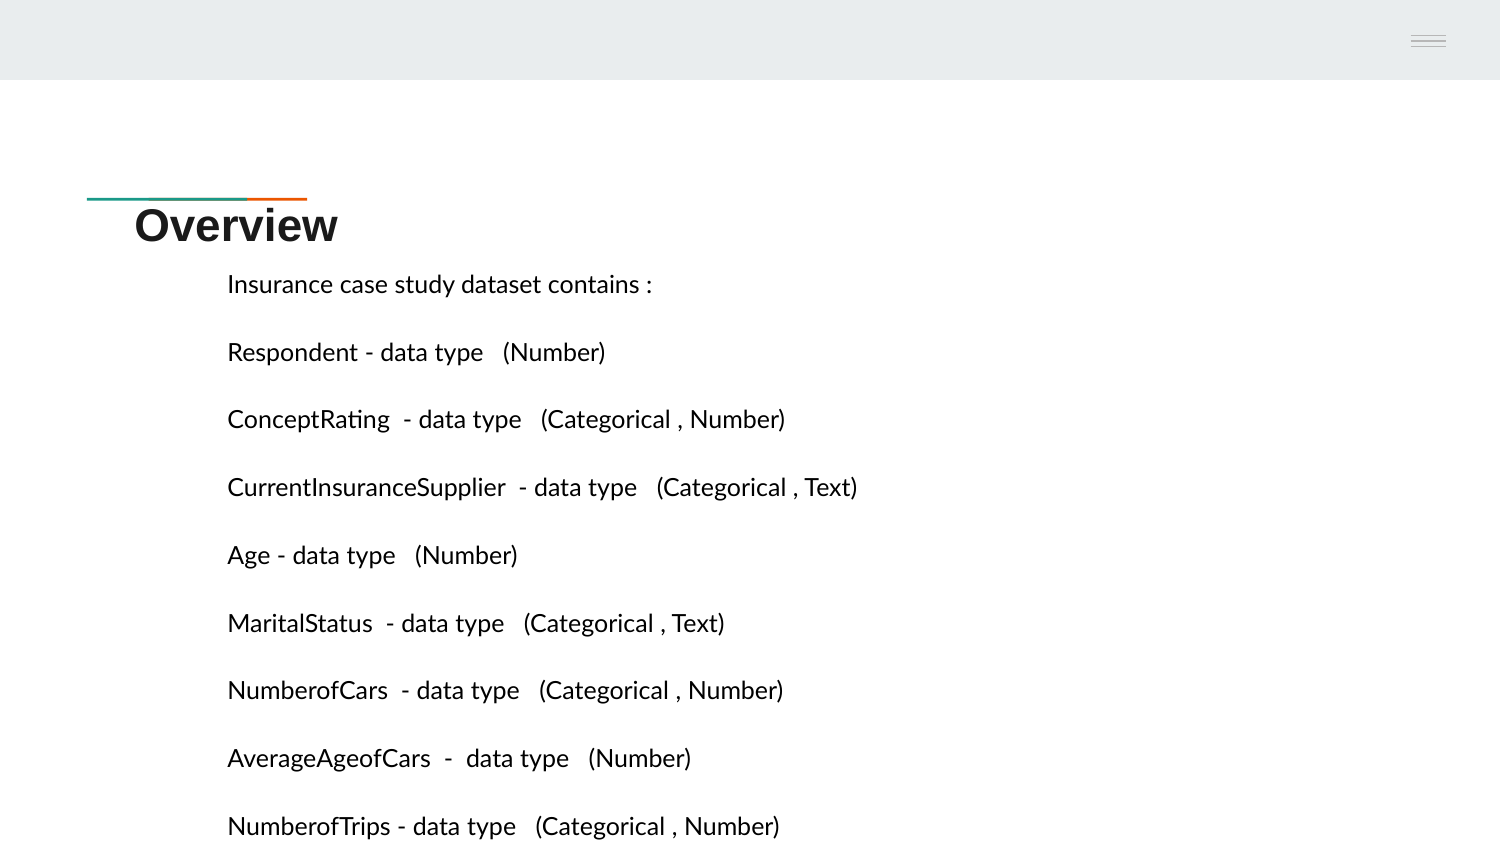

# Overview
Insurance case study dataset contains :
Respondent - data type   (Number)
ConceptRating  - data type   (Categorical , Number)
CurrentInsuranceSupplier  - data type   (Categorical , Text)
Age - data type   (Number)
MaritalStatus  - data type   (Categorical , Text)
NumberofCars  - data type   (Categorical , Number)
AverageAgeofCars  -  data type   (Number)
NumberofTrips - data type   (Categorical , Number)